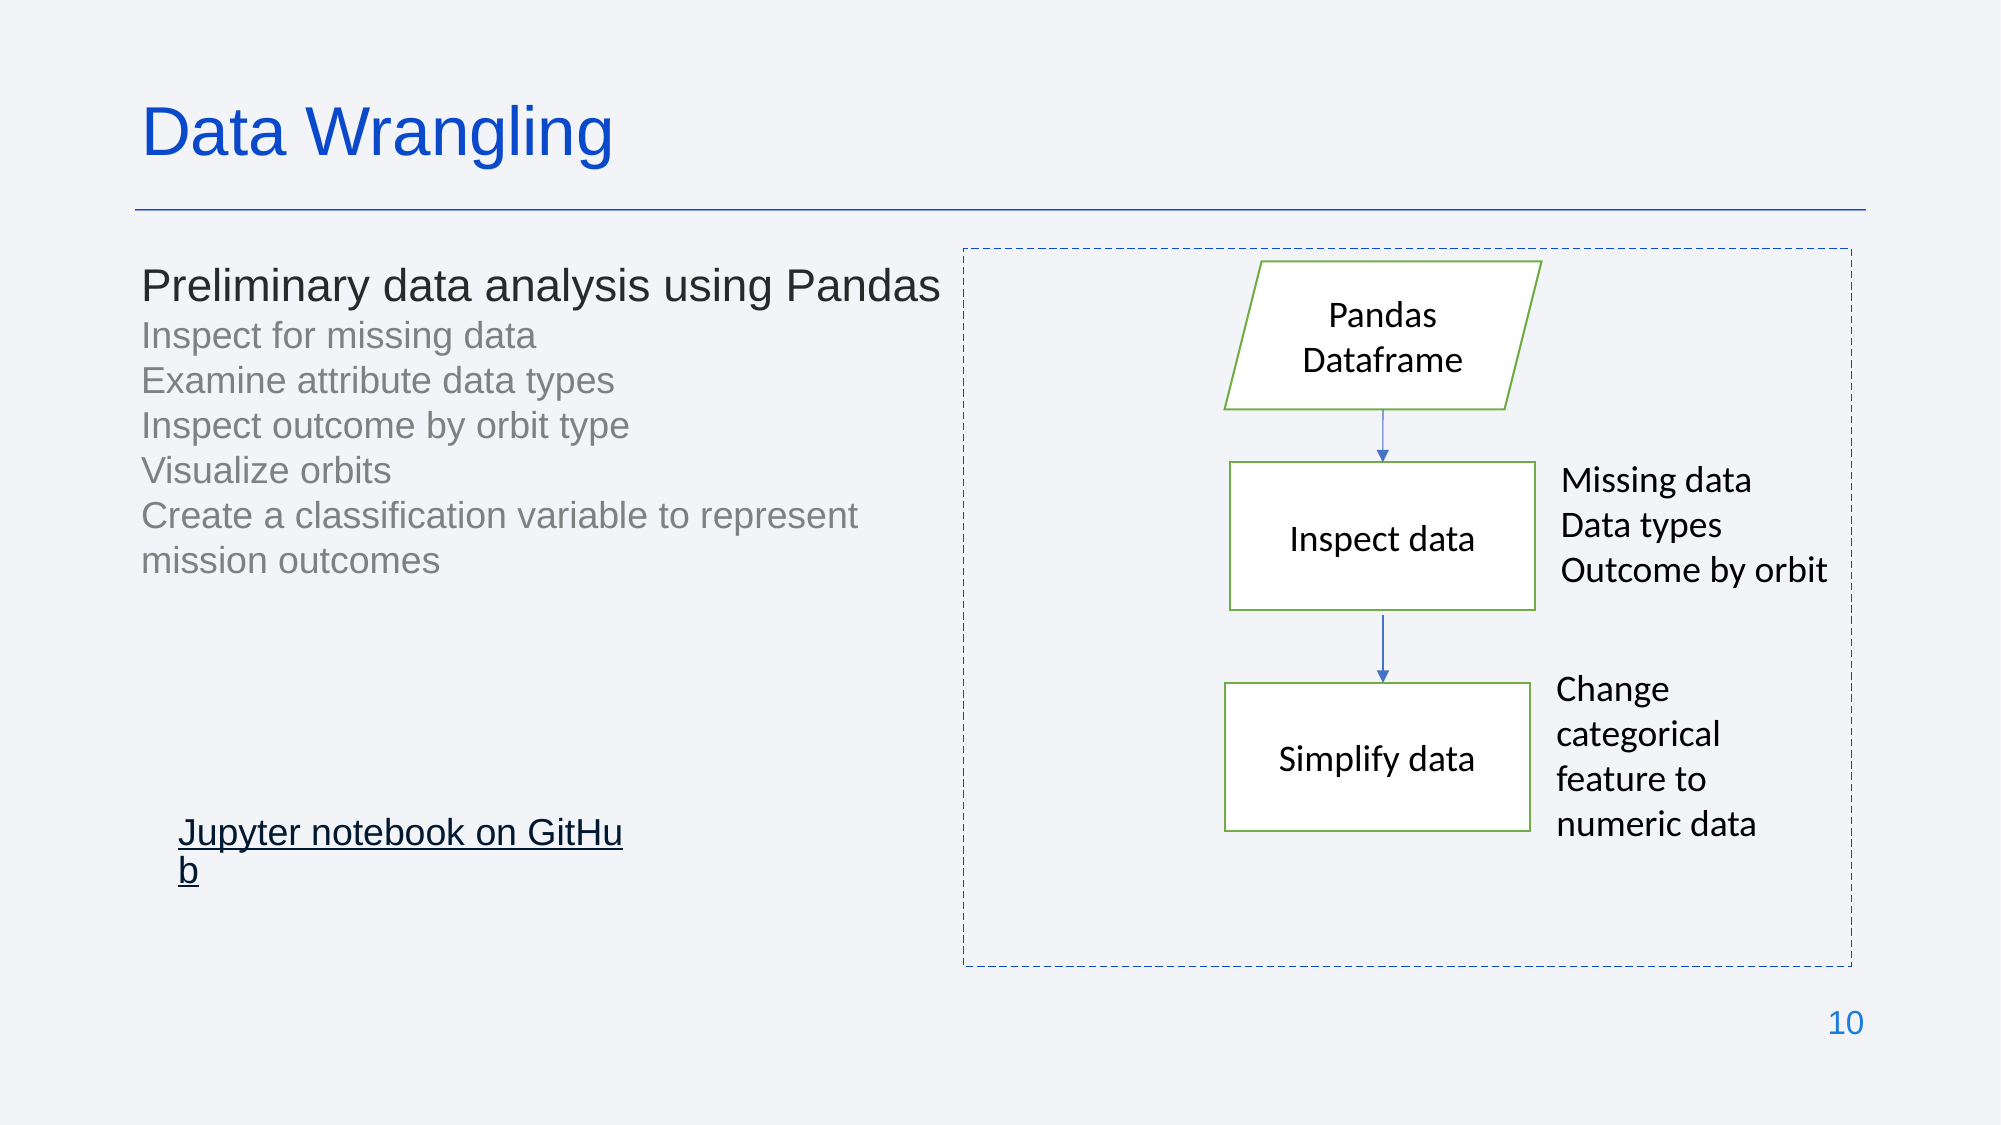

Data Wrangling
Preliminary data analysis using Pandas
Inspect for missing data
Examine attribute data types
Inspect outcome by orbit type
Visualize orbits
Create a classification variable to represent mission outcomes

Pandas Dataframe
Missing data
Data types
Outcome by orbit
Inspect data
Change categorical feature to numeric data
Simplify data
Jupyter notebook on GitHub
10